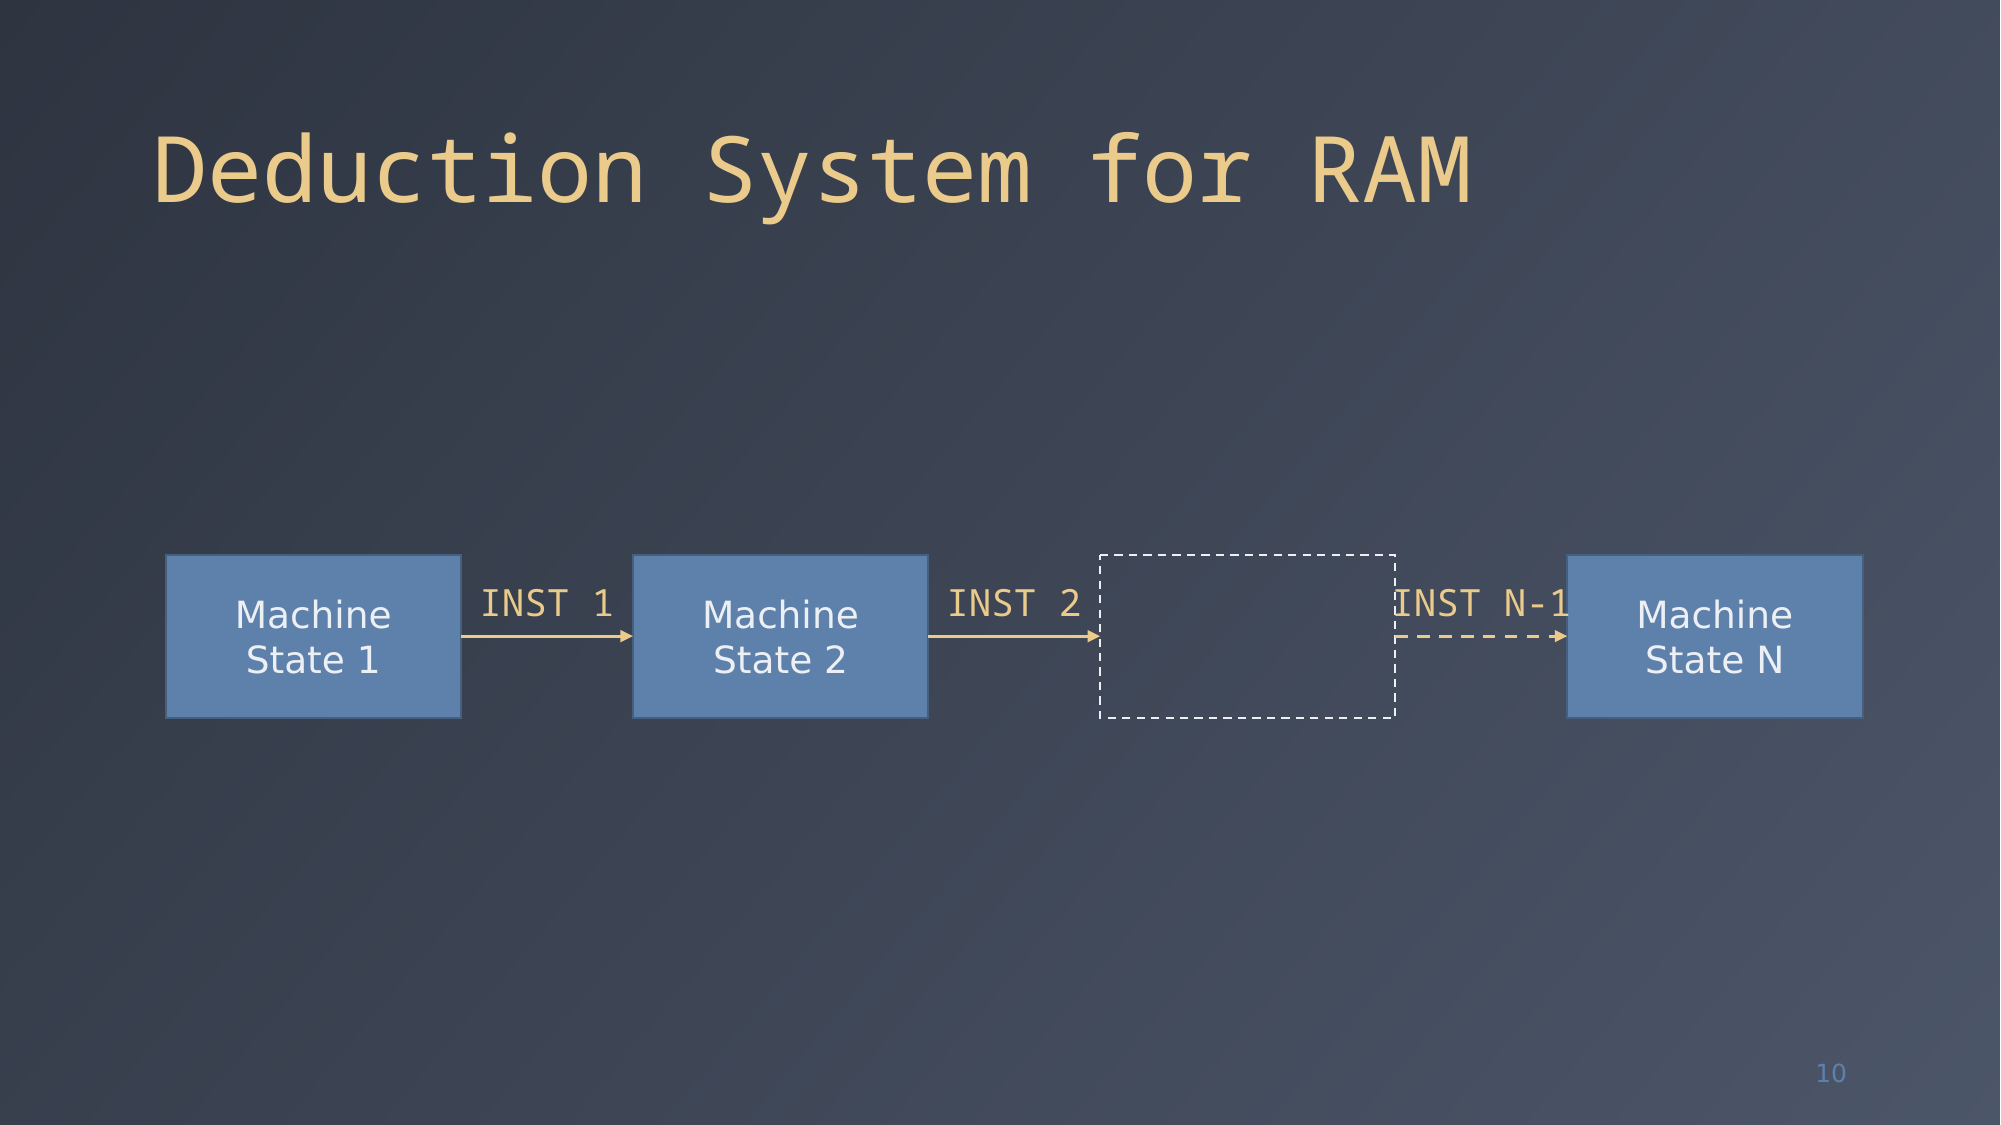

# Deduction System for RAM
Machine State 1
Machine State 2

Machine State N
INST 1
INST 2
INST N-1
10